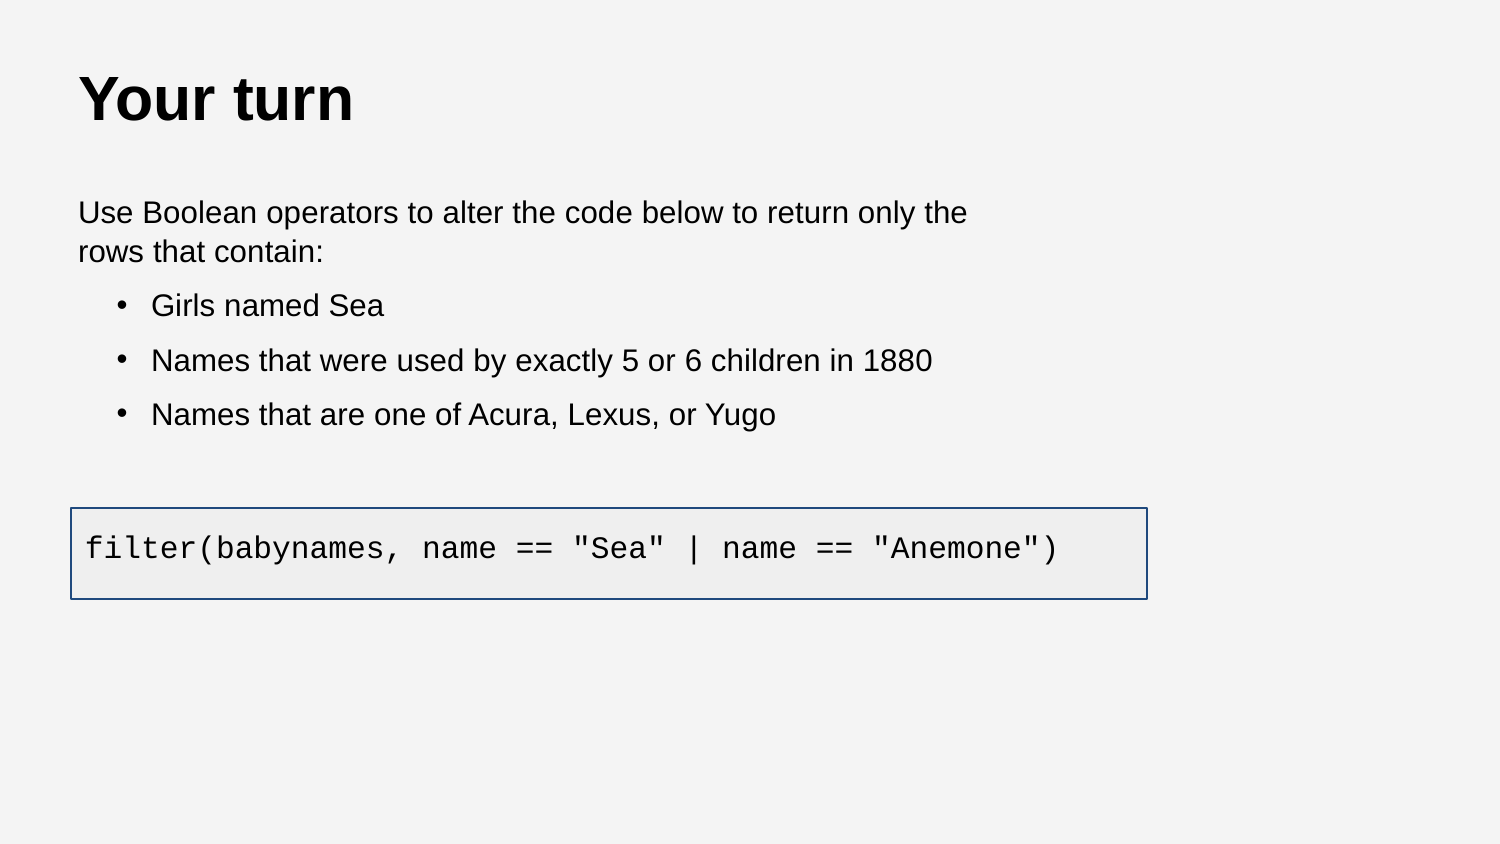

Your turn
Use Boolean operators to alter the code below to return only the  rows that contain:
Girls named Sea
Names that were used by exactly 5 or 6 children in 1880
Names that are one of Acura, Lexus, or Yugo

filter(babynames, name == "Sea" | name == "Anemone")